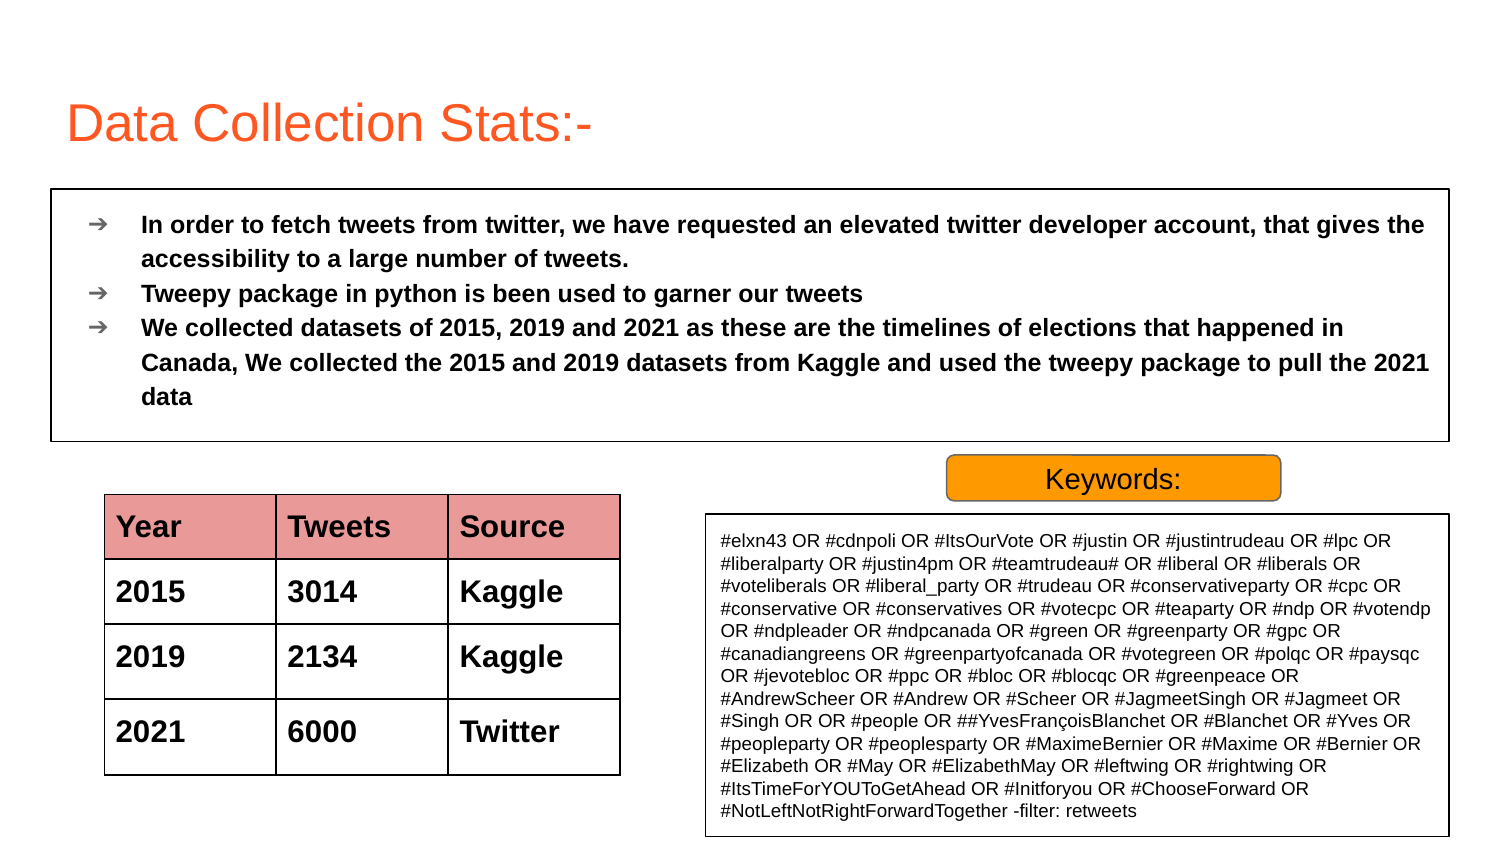

# Data Collection Stats:-
In order to fetch tweets from twitter, we have requested an elevated twitter developer account, that gives the accessibility to a large number of tweets.
Tweepy package in python is been used to garner our tweets
We collected datasets of 2015, 2019 and 2021 as these are the timelines of elections that happened in Canada, We collected the 2015 and 2019 datasets from Kaggle and used the tweepy package to pull the 2021 data
Keywords:
| Year | Tweets | Source |
| --- | --- | --- |
| 2015 | 3014 | Kaggle |
| 2019 | 2134 | Kaggle |
| 2021 | 6000 | Twitter |
#elxn43 OR #cdnpoli OR #ItsOurVote OR #justin OR #justintrudeau OR #lpc OR #liberalparty OR #justin4pm OR #teamtrudeau# OR #liberal OR #liberals OR #voteliberals OR #liberal_party OR #trudeau OR #conservativeparty OR #cpc OR #conservative OR #conservatives OR #votecpc OR #teaparty OR #ndp OR #votendp OR #ndpleader OR #ndpcanada OR #green OR #greenparty OR #gpc OR #canadiangreens OR #greenpartyofcanada OR #votegreen OR #polqc OR #paysqc OR #jevotebloc OR #ppc OR #bloc OR #blocqc OR #greenpeace OR #AndrewScheer OR #Andrew OR #Scheer OR #JagmeetSingh OR #Jagmeet OR #Singh OR OR #people OR ##YvesFrançoisBlanchet OR #Blanchet OR #Yves OR #peopleparty OR #peoplesparty OR #MaximeBernier OR #Maxime OR #Bernier OR #Elizabeth OR #May OR #ElizabethMay OR #leftwing OR #rightwing OR #ItsTimeForYOUToGetAhead OR #Initforyou OR #ChooseForward OR #NotLeftNotRightForwardTogether -filter: retweets